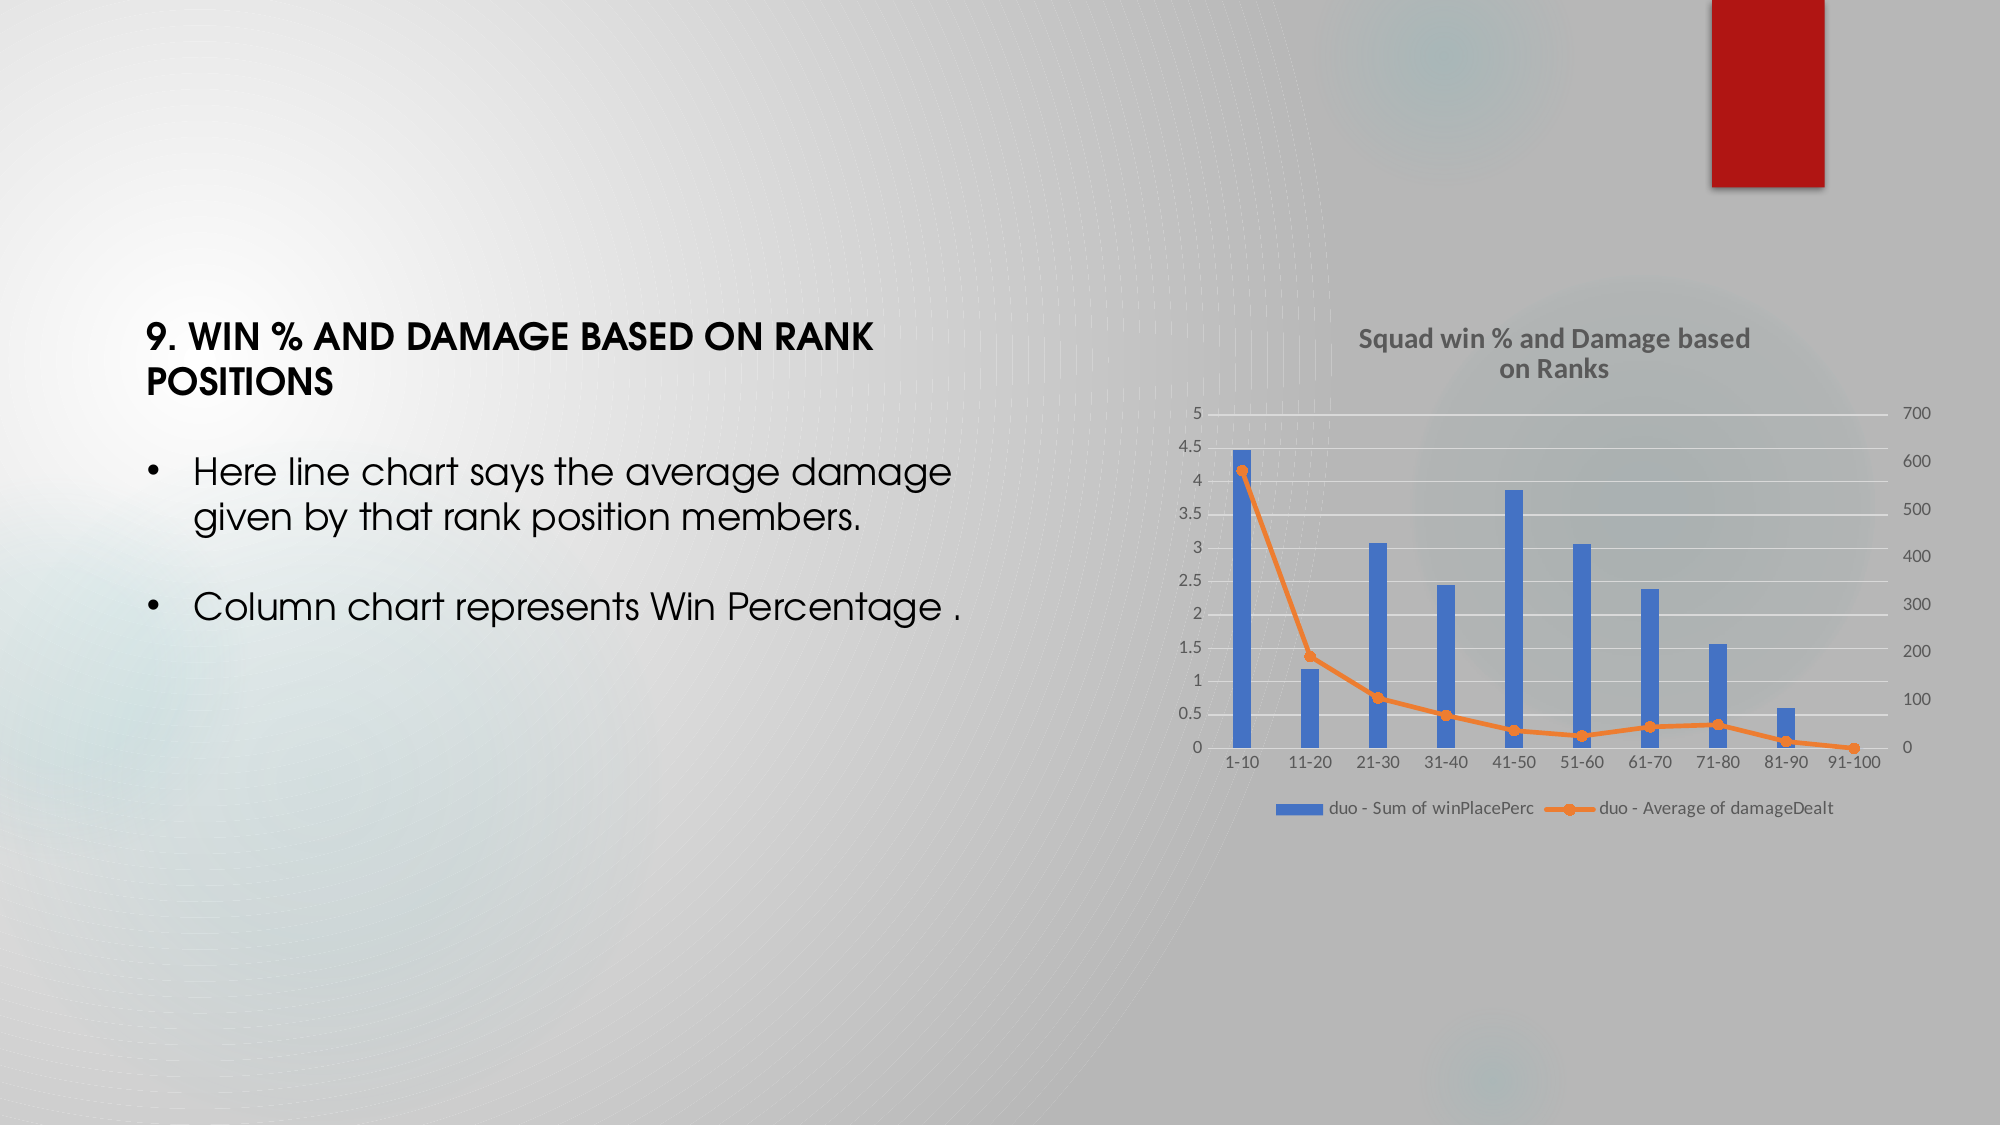

### Chart:  Squad win % and Damage based
on Ranks

| Category | duo - Sum of winPlacePerc | duo - Average of damageDealt |
|---|---|---|
| 1-10 | 4.4793 | 582.9666666666667 |
| 11-20 | 1.1915 | 192.99 |
| 21-30 | 3.0766 | 105.56199999999998 |
| 31-40 | 2.4467 | 69.25999999999999 |
| 41-50 | 3.8770999999999995 | 37.15833333333333 |
| 51-60 | 3.0672999999999995 | 25.786 |
| 61-70 | 2.3909 | 44.942499999999995 |
| 71-80 | 1.5633 | 49.528888888888886 |
| 81-90 | 0.6025 | 14.285714285714286 |
| 91-100 | 0.0 | 0.0 |
9. WIN % AND DAMAGE BASED ON RANK POSITIONS

Here line chart says the average damage given by that rank position members.

Column chart represents Win Percentage .